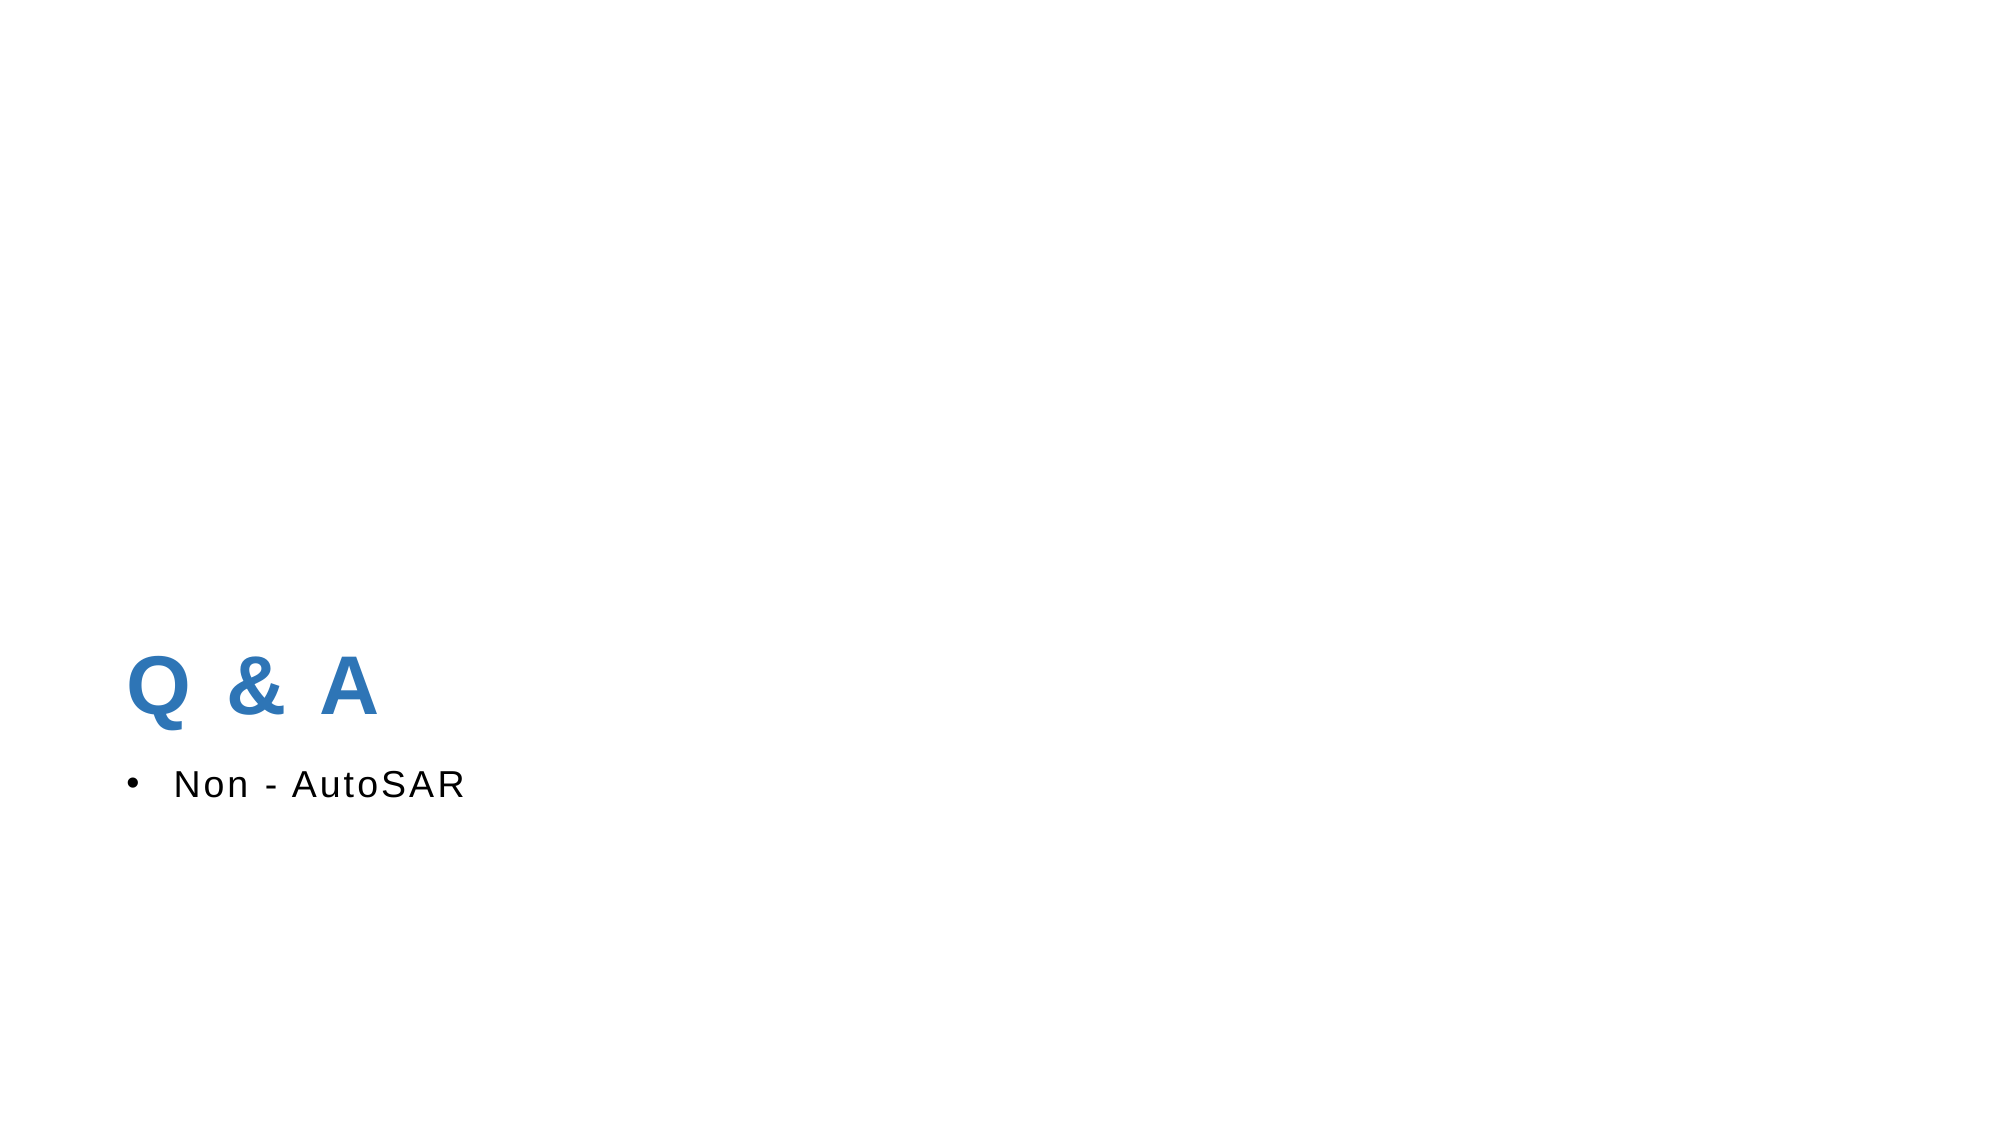

# Q & A
Non - AutoSAR